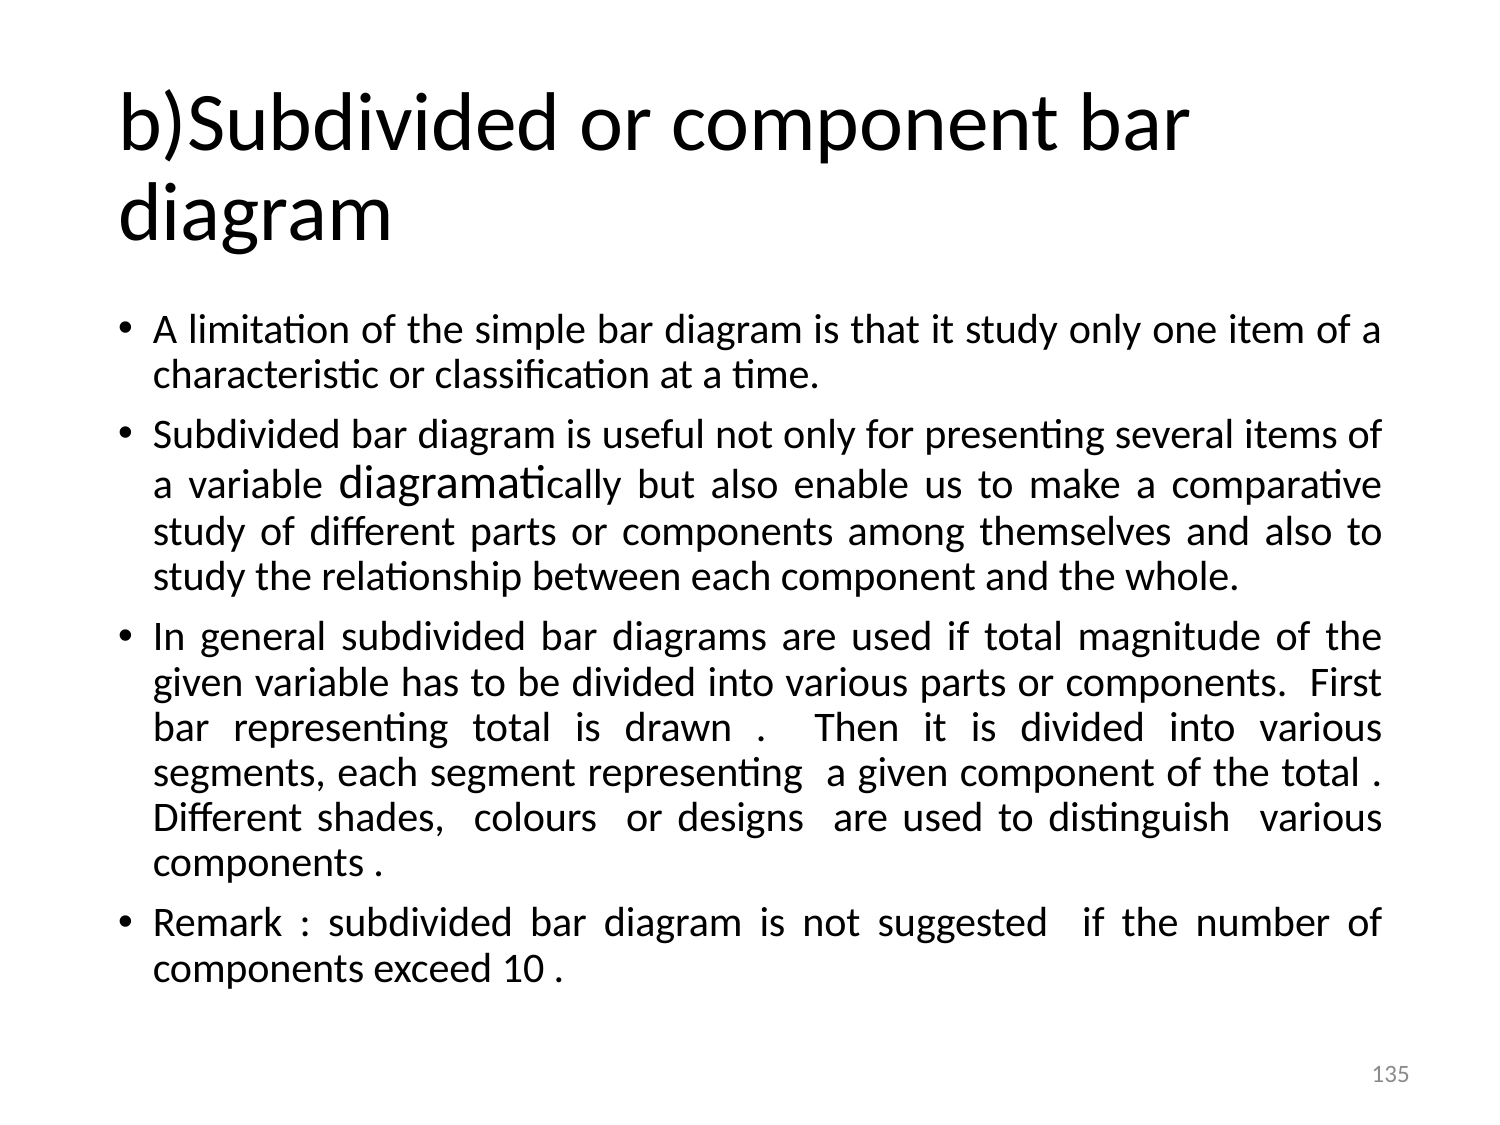

# b)Subdivided or component bar diagram
A limitation of the simple bar diagram is that it study only one item of a characteristic or classification at a time.
Subdivided bar diagram is useful not only for presenting several items of a variable diagramatically but also enable us to make a comparative study of different parts or components among themselves and also to study the relationship between each component and the whole.
In general subdivided bar diagrams are used if total magnitude of the given variable has to be divided into various parts or components.  First bar representing total is drawn .  Then it is divided into various segments, each segment representing  a given component of the total . Different shades,  colours  or designs  are used to distinguish  various components .
Remark : subdivided bar diagram is not suggested  if the number of components exceed 10 .
135